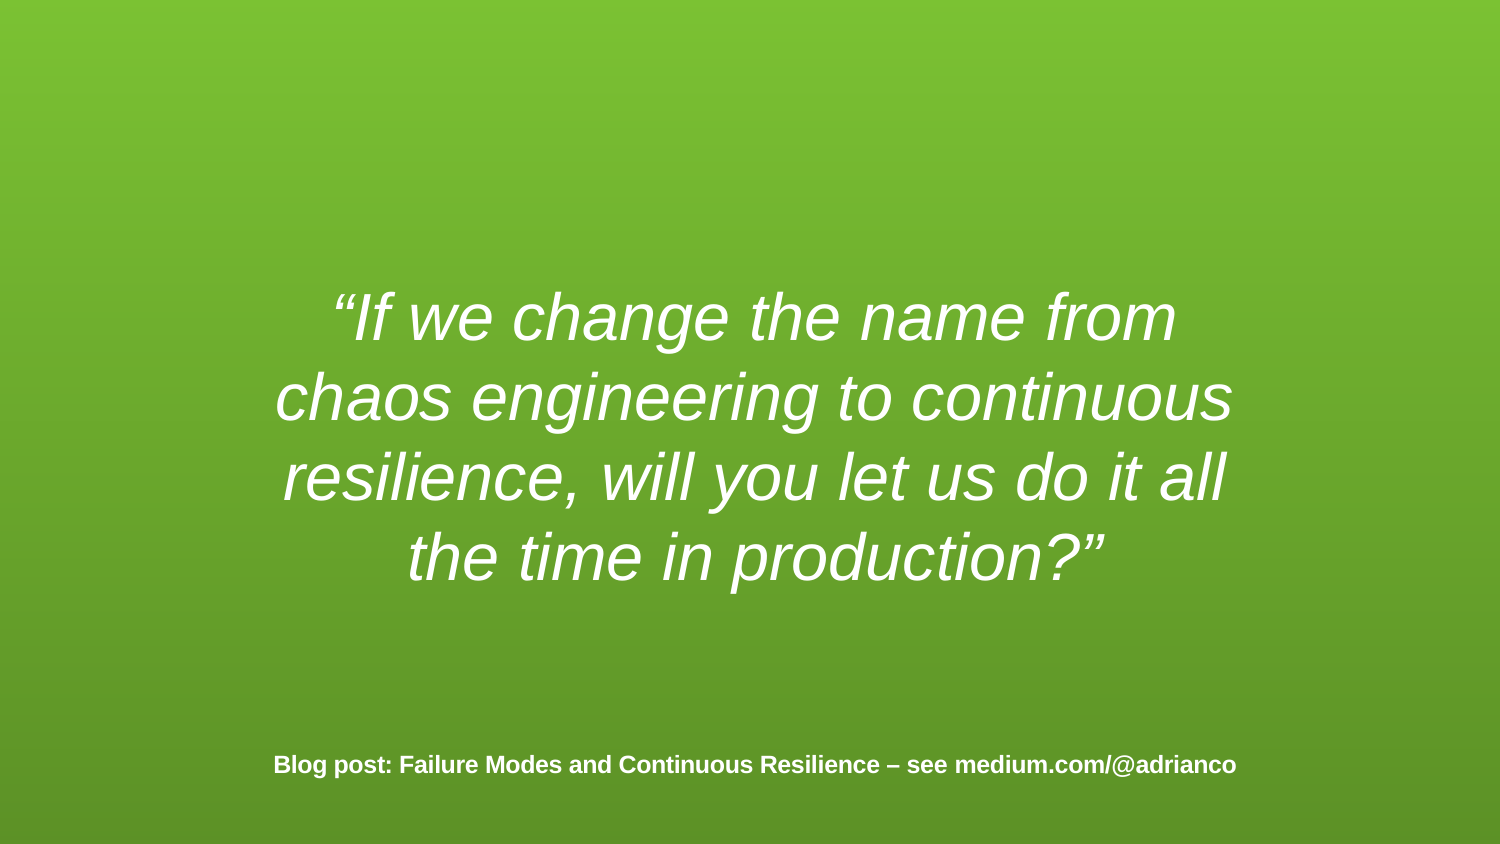

“If we change the name from chaos engineering to continuous resilience, will you let us do it all the time in production?”

Blog post: Failure Modes and Continuous Resilience – see medium.com/@adrianco